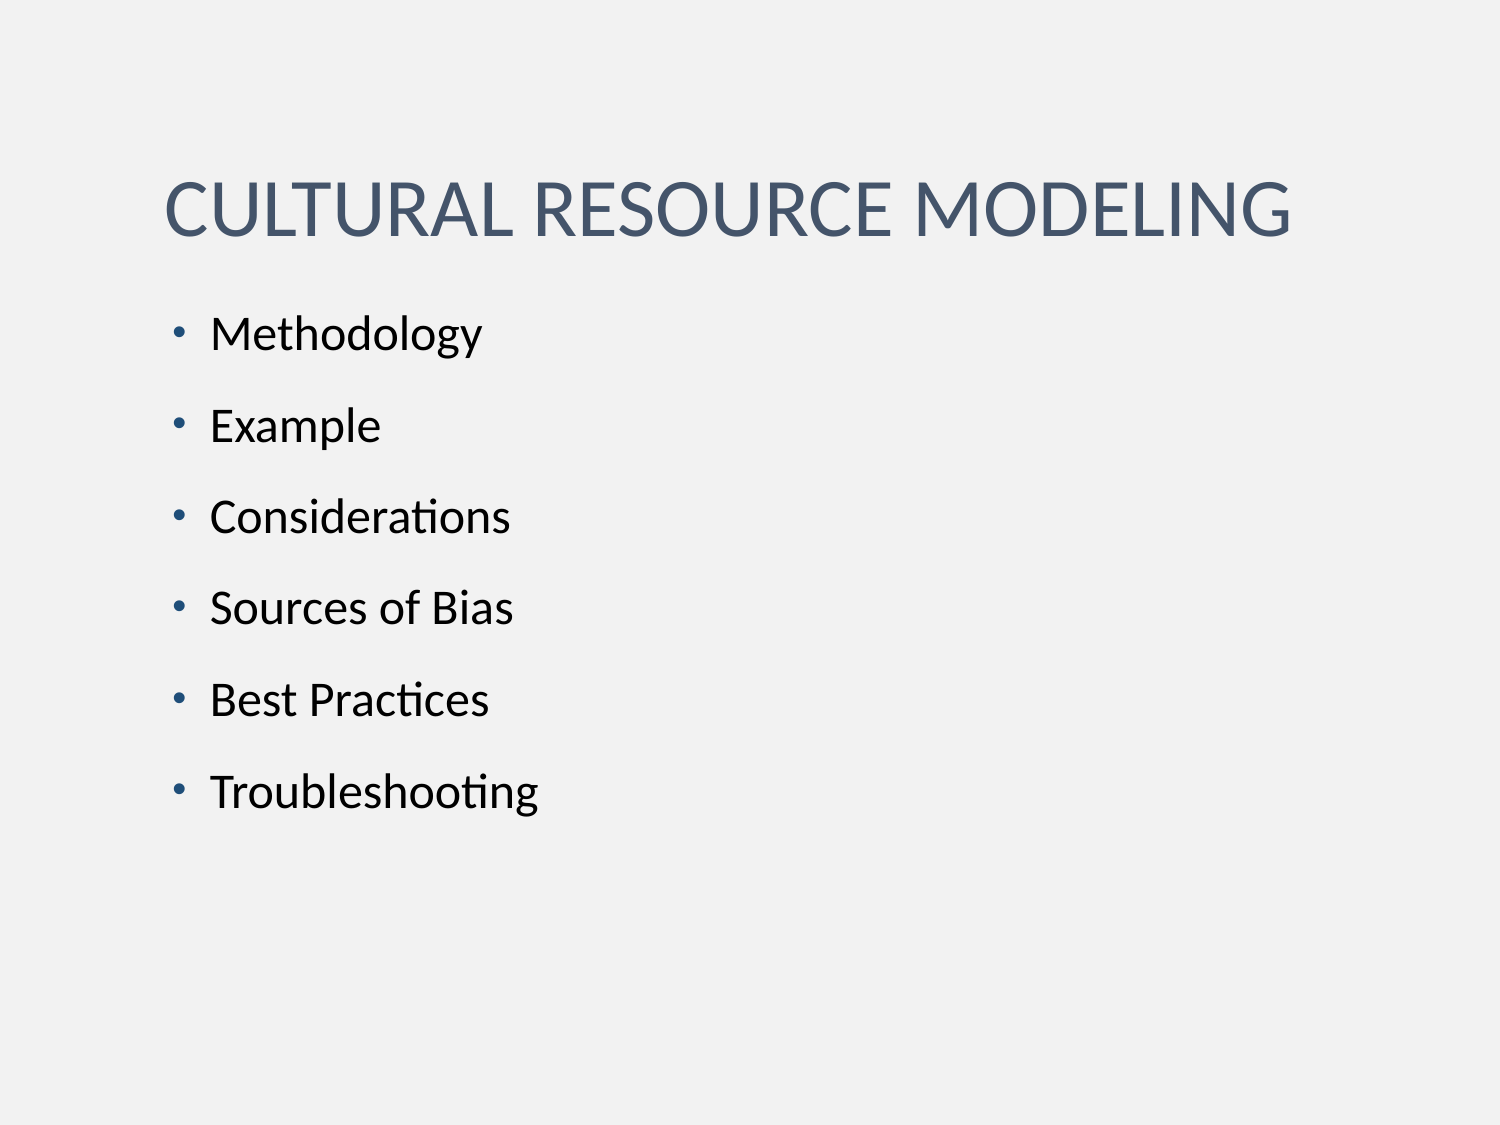

# Cultural Resource Modeling
Methodology
Example
Considerations
Sources of Bias
Best Practices
Troubleshooting